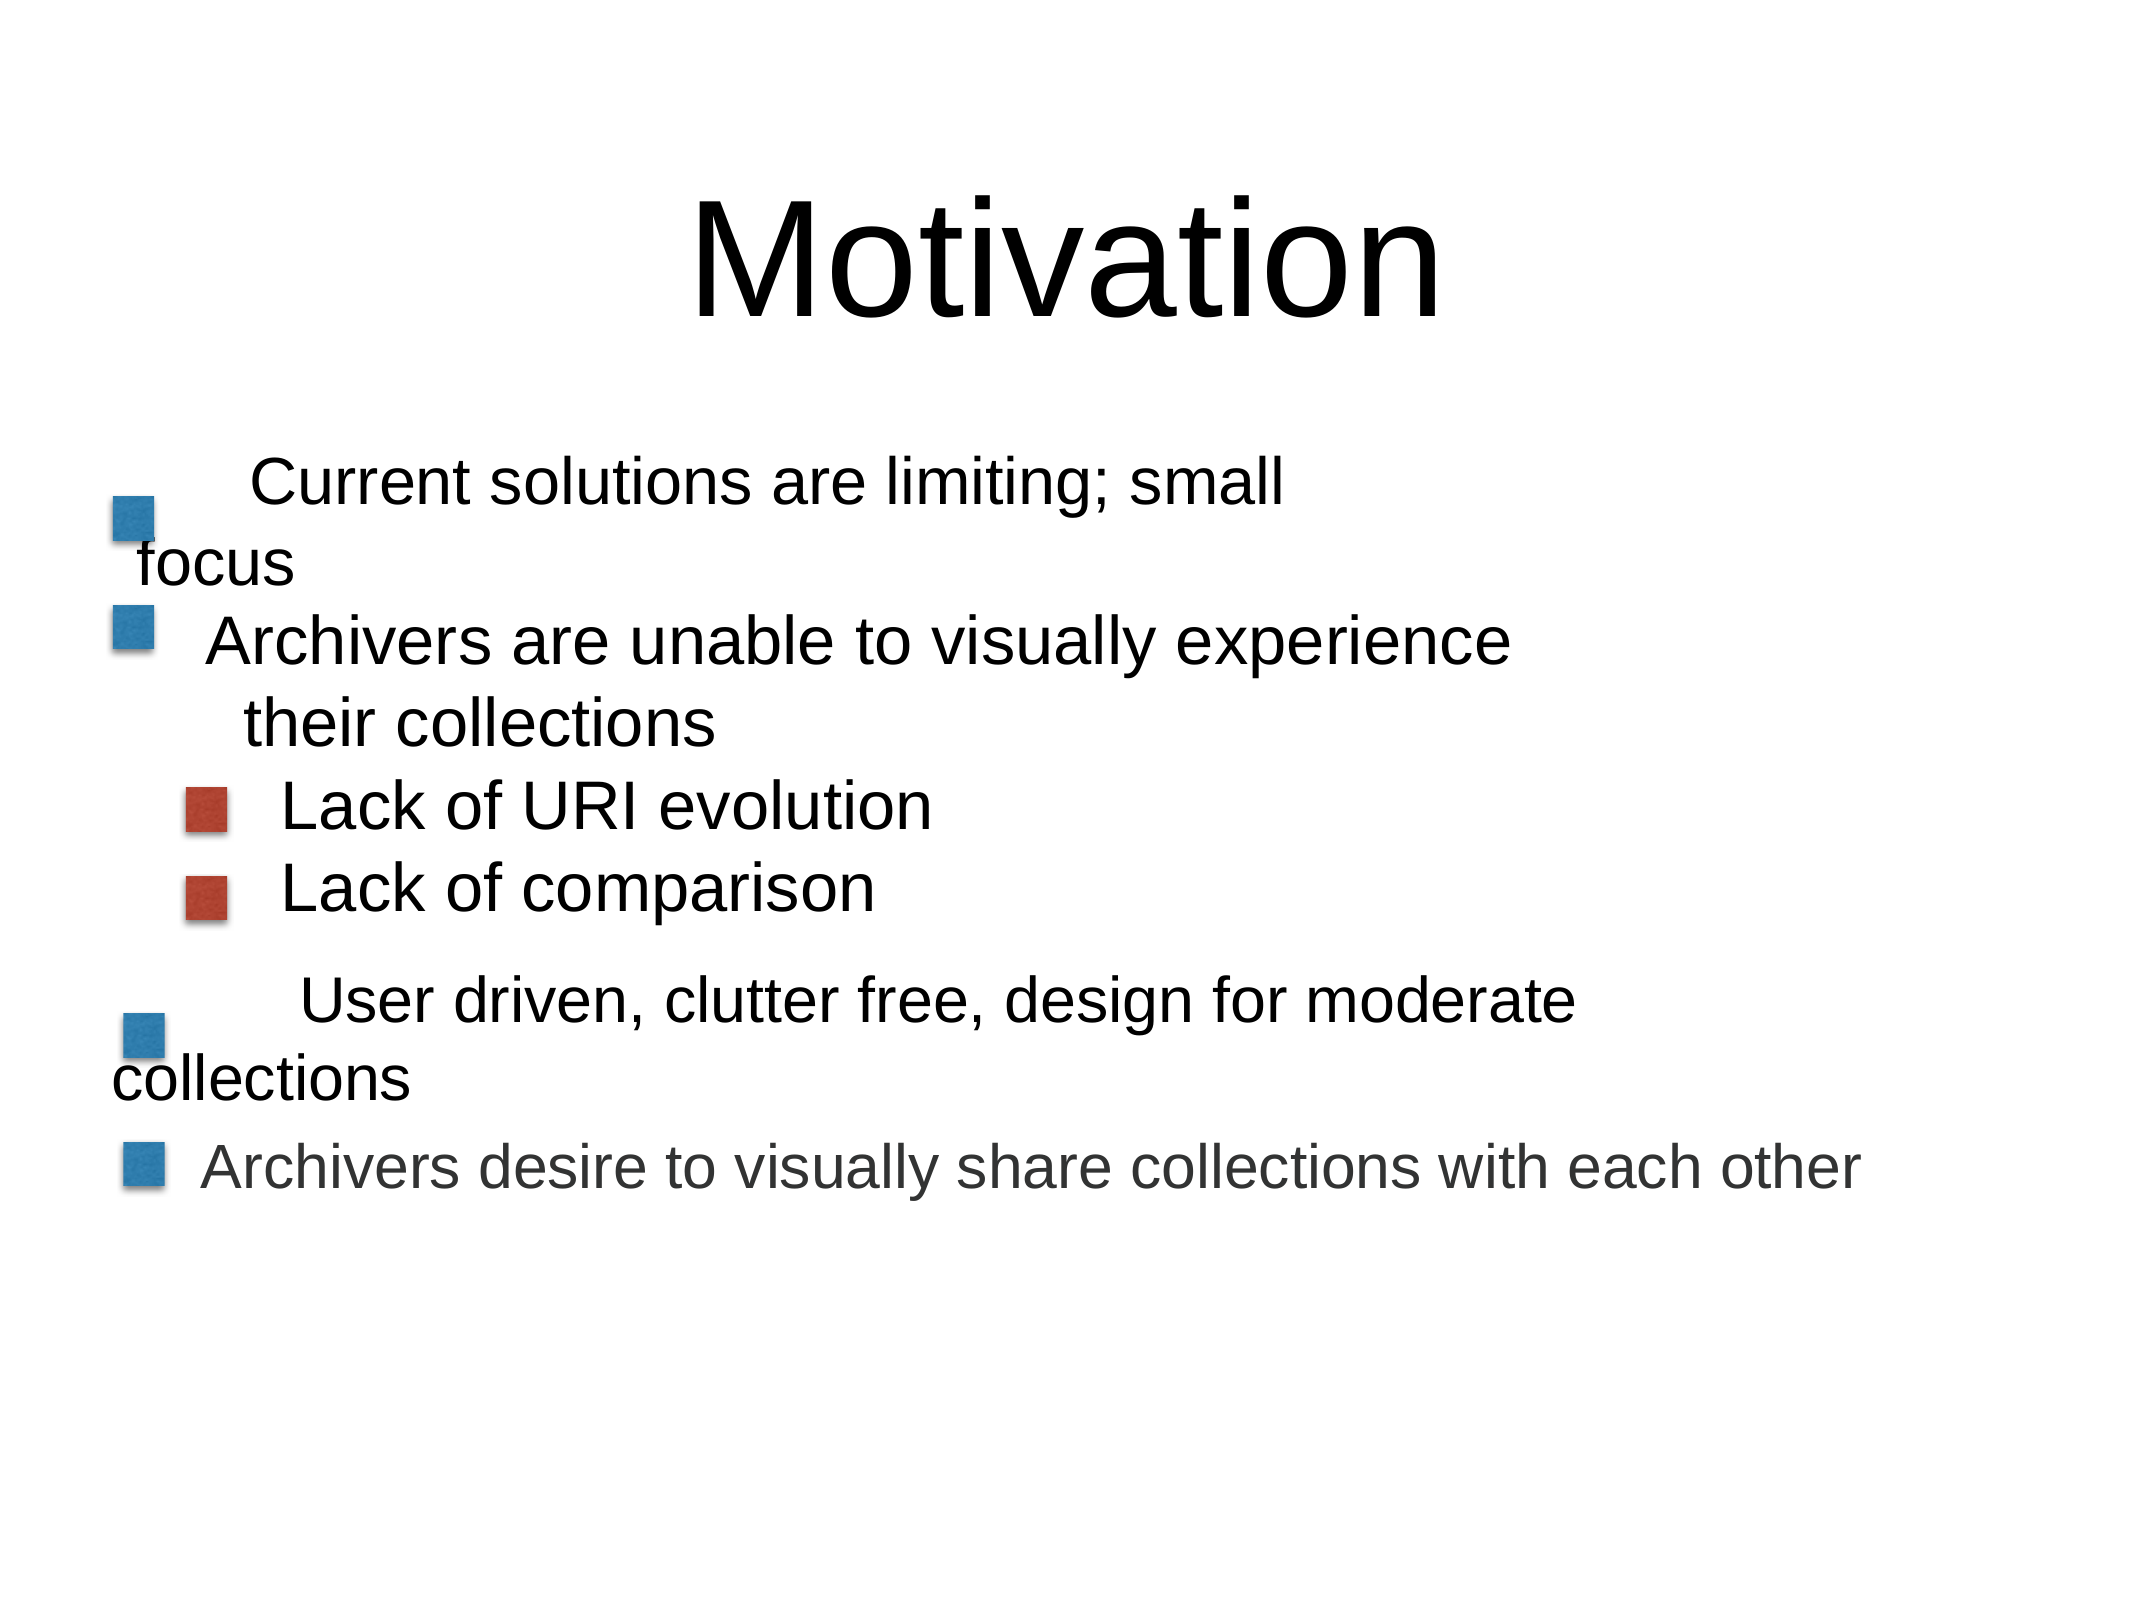

# Motivation
Current solutions are limiting; small focus

Archivers are unable to visually experience
their collections
Lack of URI evolution
Lack of comparison

User driven, clutter free, design for moderate collections

Archivers desire to visually share collections with each other